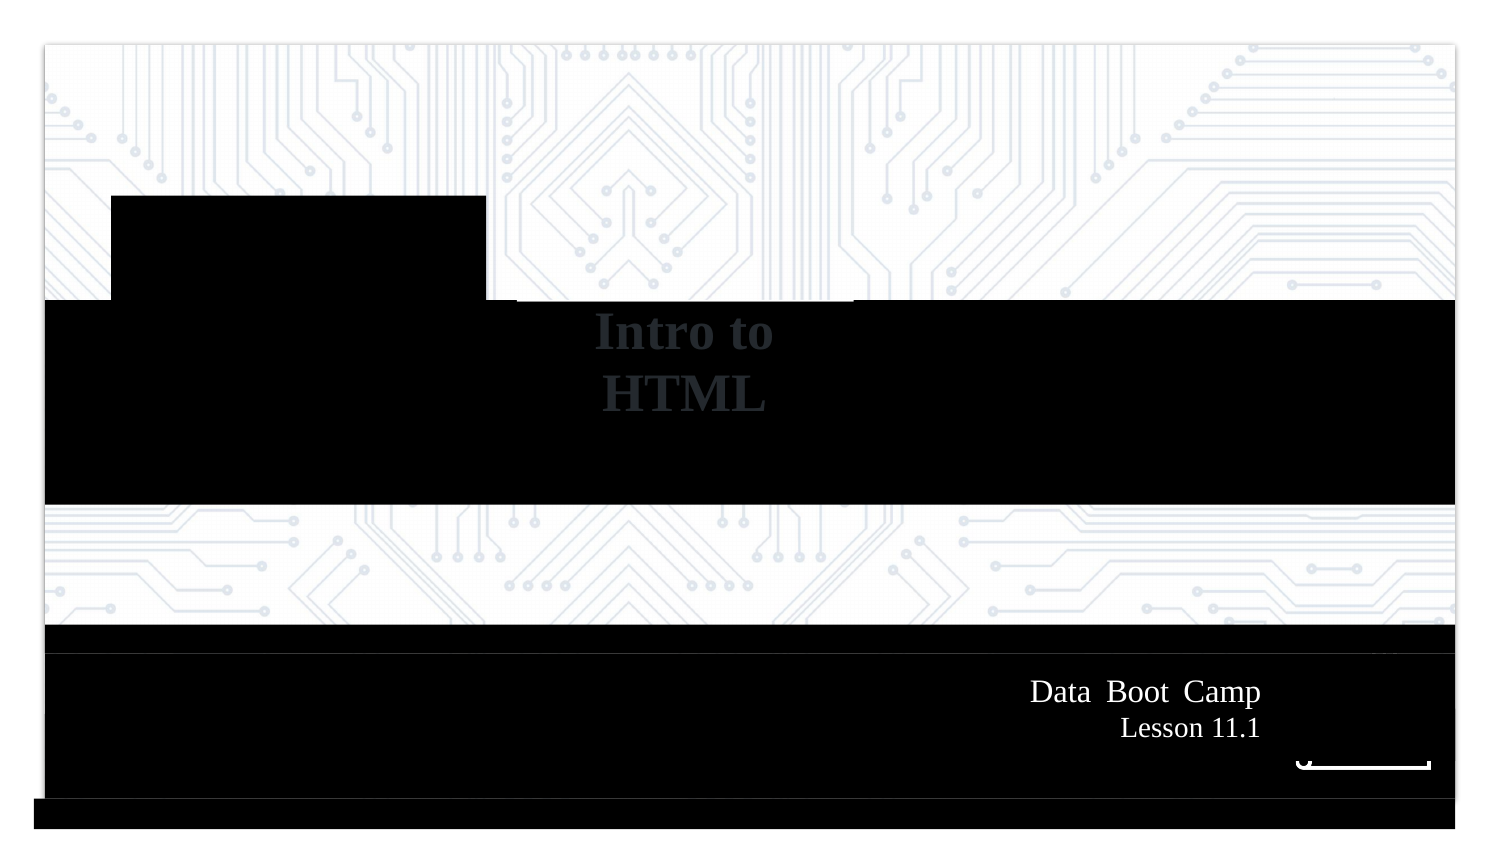

Intro to HTML

Data Boot Camp

Lesson 11.1

© 2019 Trilogy Education Services, Inc.